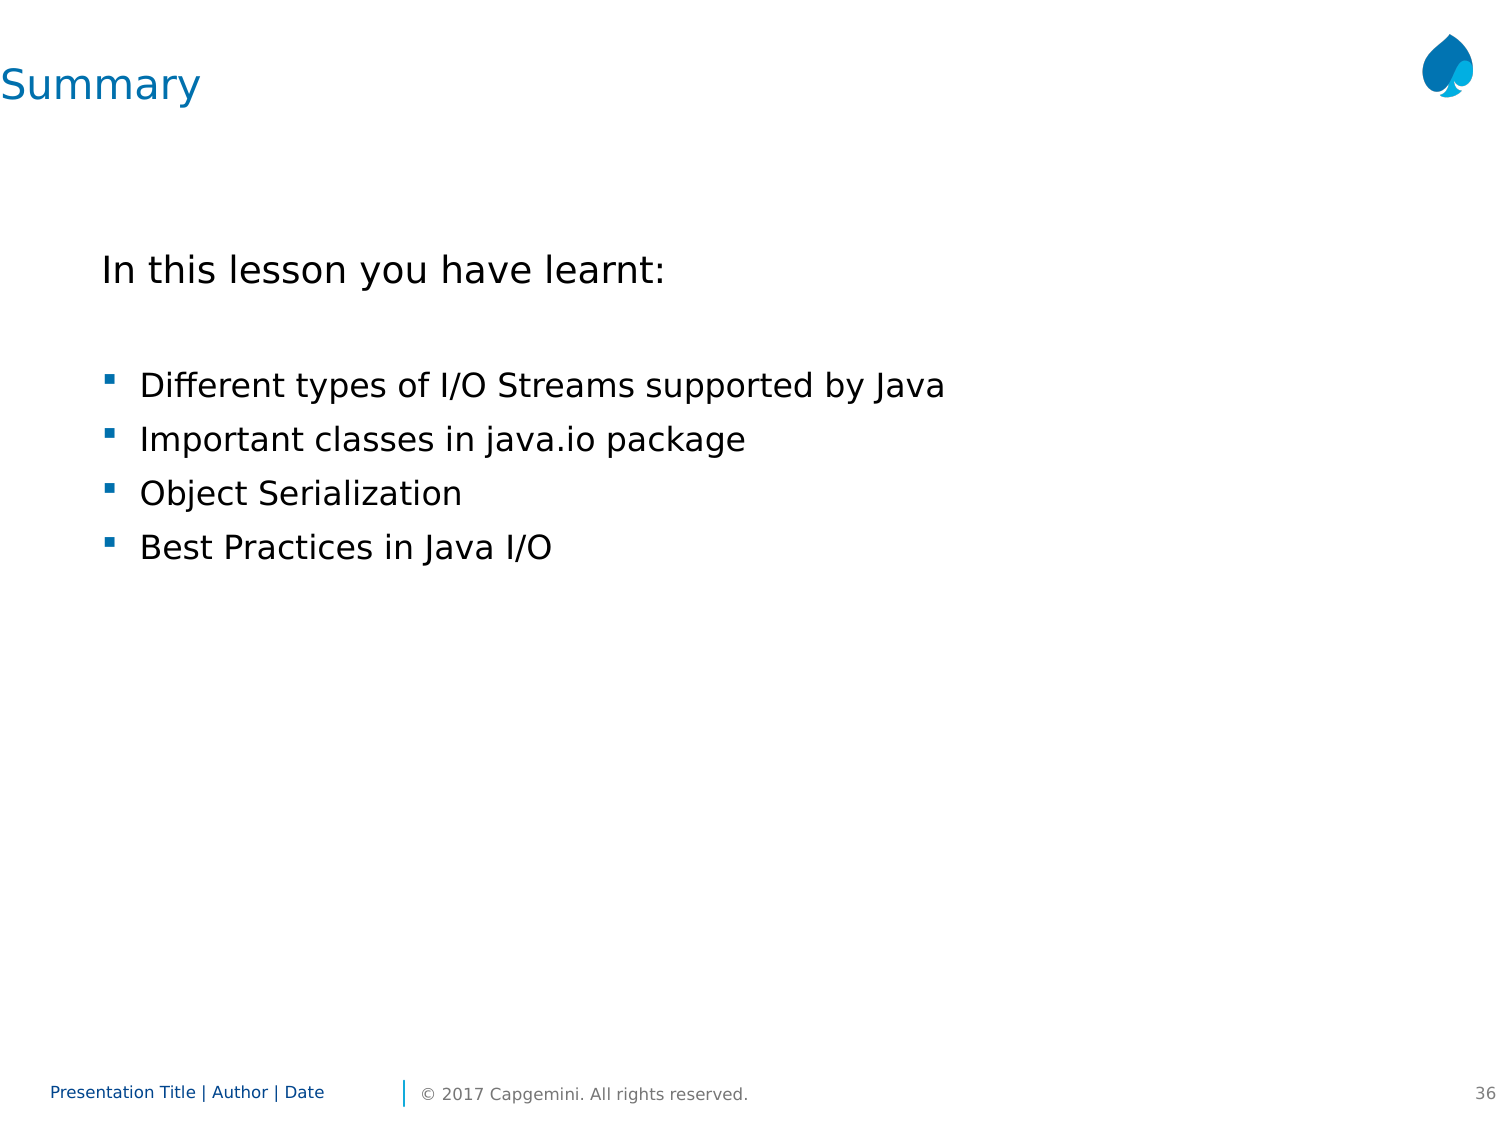

Summary
In this lesson you have learnt:

Different types of I/O Streams supported by Java
Important classes in java.io package
Object Serialization
Best Practices in Java I/O